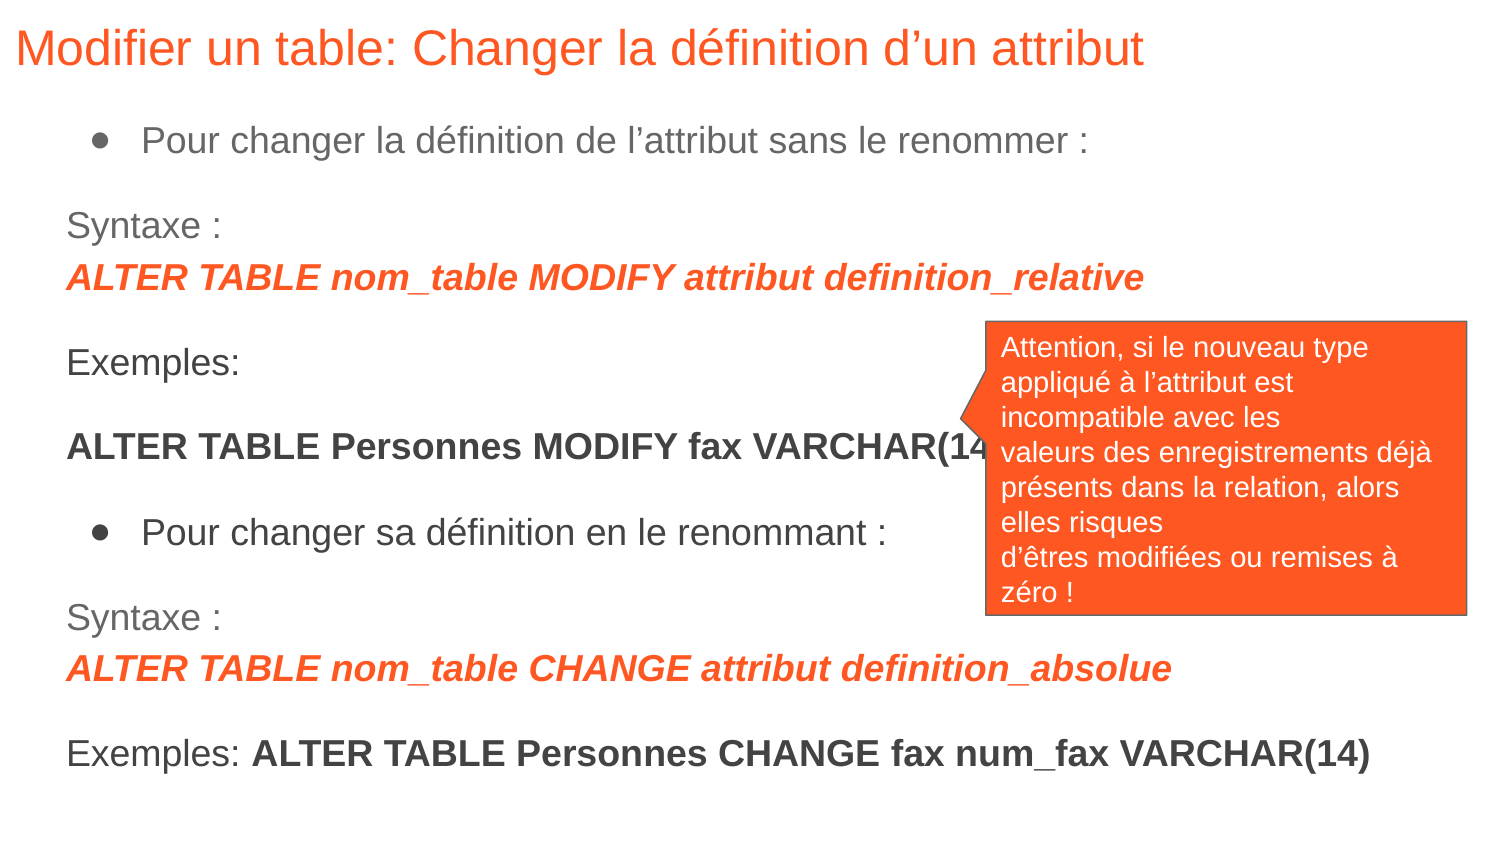

# Modifier un table: Changer la définition d’un attribut
Pour changer la définition de l’attribut sans le renommer :
Syntaxe :
ALTER TABLE nom_table MODIFY attribut definition_relative
Exemples:
ALTER TABLE Personnes MODIFY fax VARCHAR(14)
Pour changer sa définition en le renommant :
Syntaxe :
ALTER TABLE nom_table CHANGE attribut definition_absolue
Exemples: ALTER TABLE Personnes CHANGE fax num_fax VARCHAR(14)

Attention, si le nouveau type appliqué à l’attribut est incompatible avec les
valeurs des enregistrements déjà présents dans la relation, alors elles risques
d’êtres modifiées ou remises à zéro !